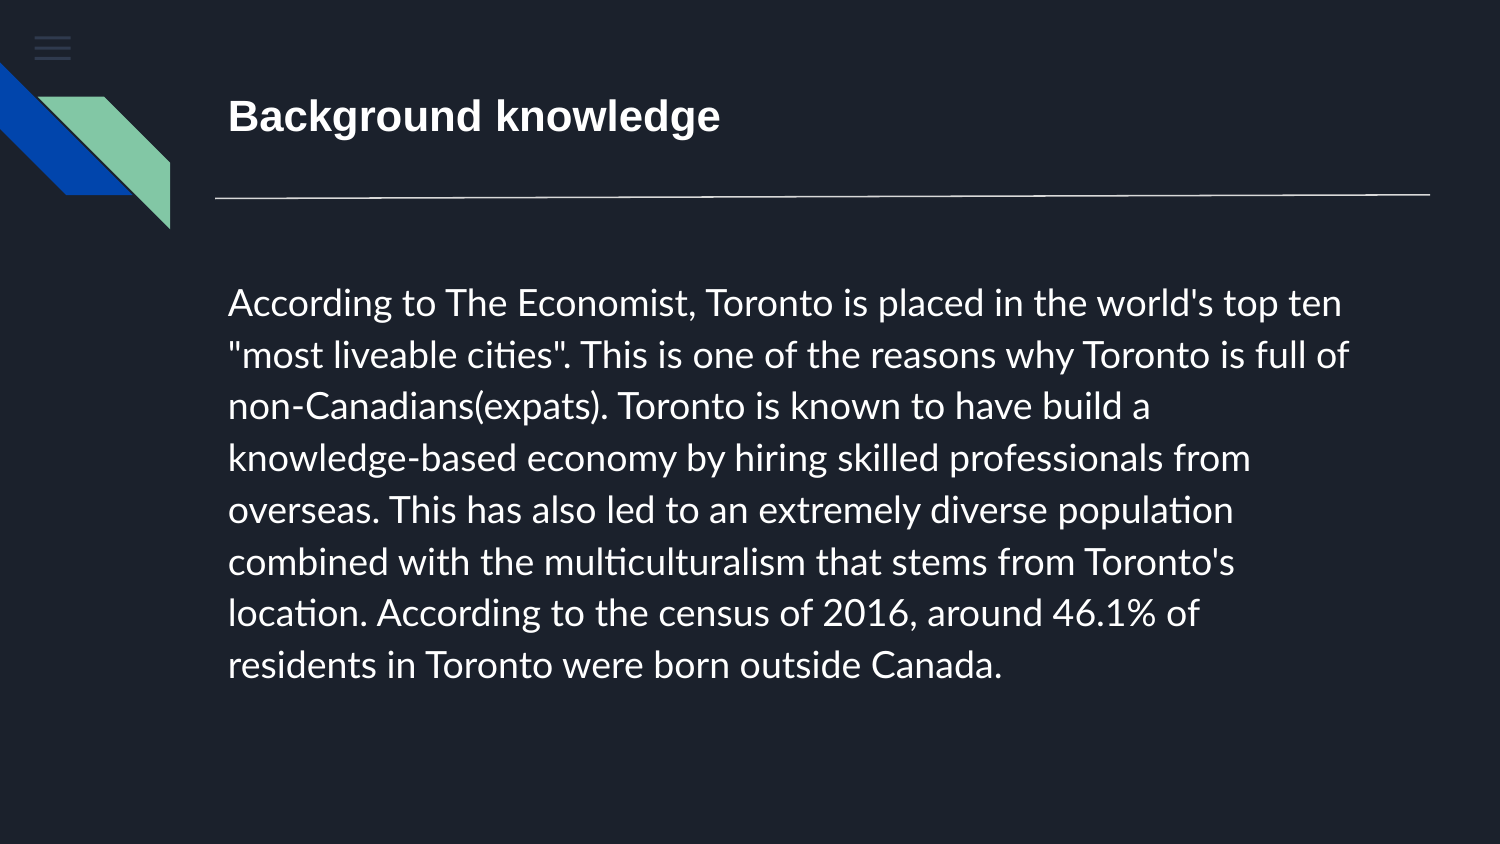

# Background knowledge

According to The Economist, Toronto is placed in the world's top ten "most liveable cities". This is one of the reasons why Toronto is full of non-Canadians(expats). Toronto is known to have build a knowledge-based economy by hiring skilled professionals from overseas. This has also led to an extremely diverse population combined with the multiculturalism that stems from Toronto's location. According to the census of 2016, around 46.1% of residents in Toronto were born outside Canada.